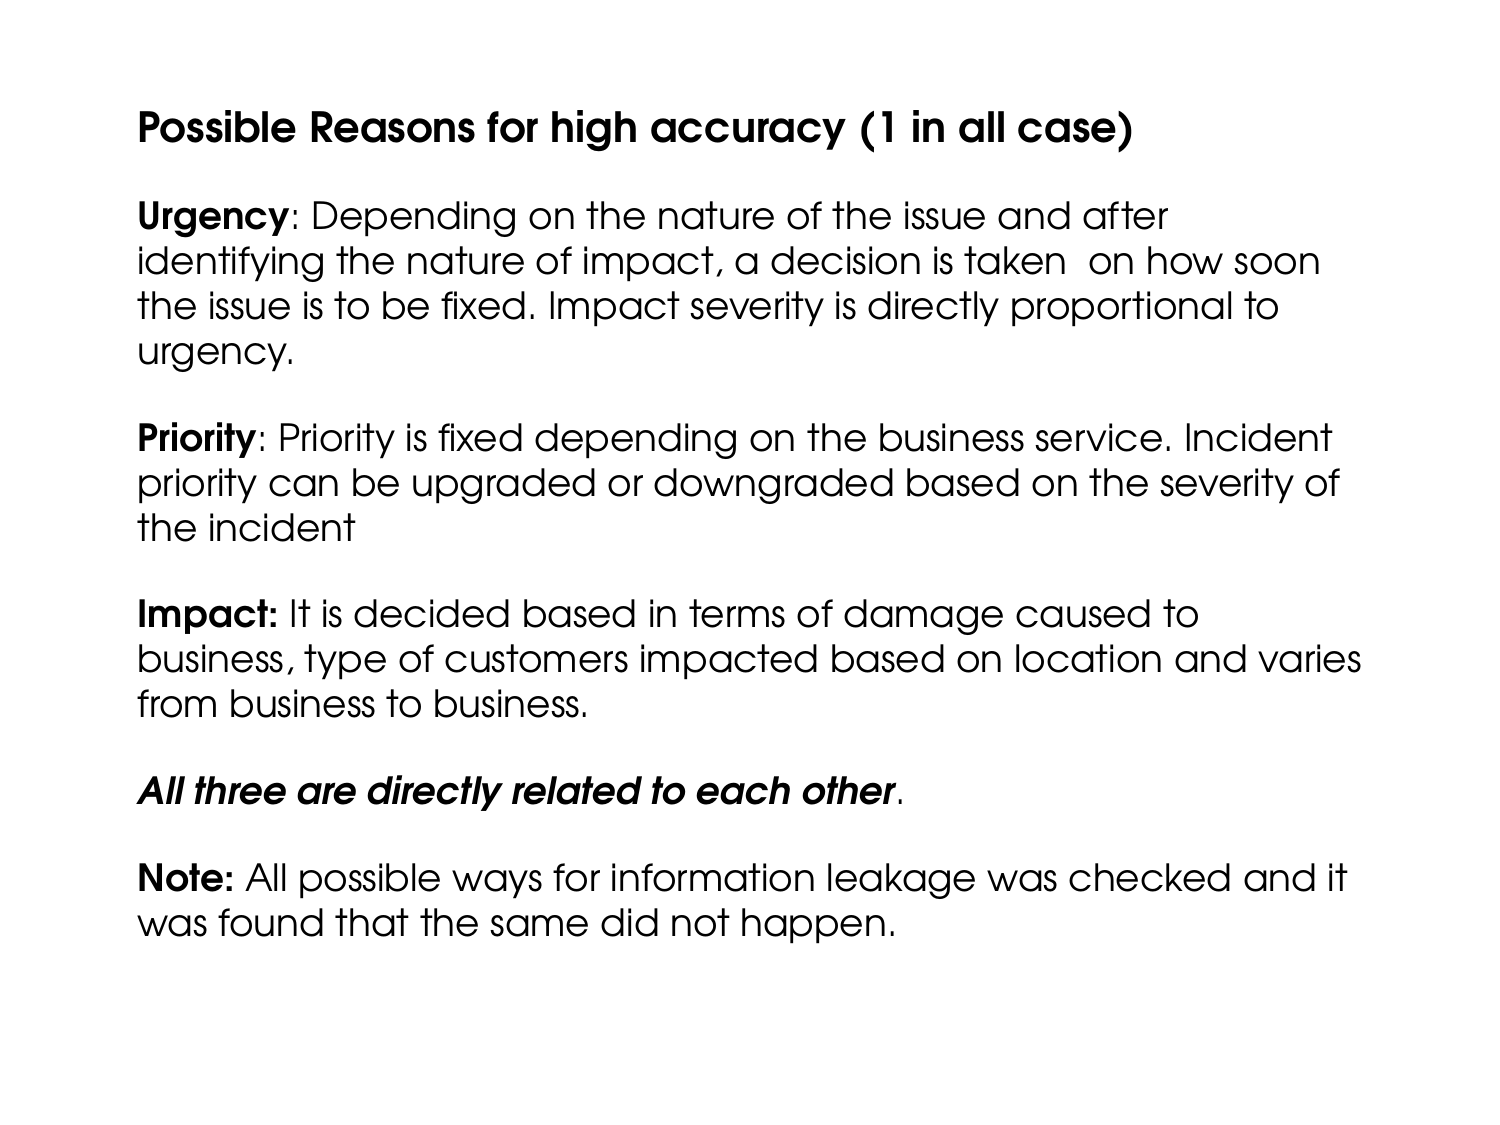

Possible Reasons for high accuracy (1 in all case)
Urgency: Depending on the nature of the issue and after identifying the nature of impact, a decision is taken  on how soon the issue is to be fixed. Impact severity is directly proportional to urgency.
Priority: Priority is fixed depending on the business service. Incident priority can be upgraded or downgraded based on the severity of the incident
Impact: It is decided based in terms of damage caused to business, type of customers impacted based on location and varies from business to business.
All three are directly related to each other.
Note: All possible ways for information leakage was checked and it was found that the same did not happen.

#